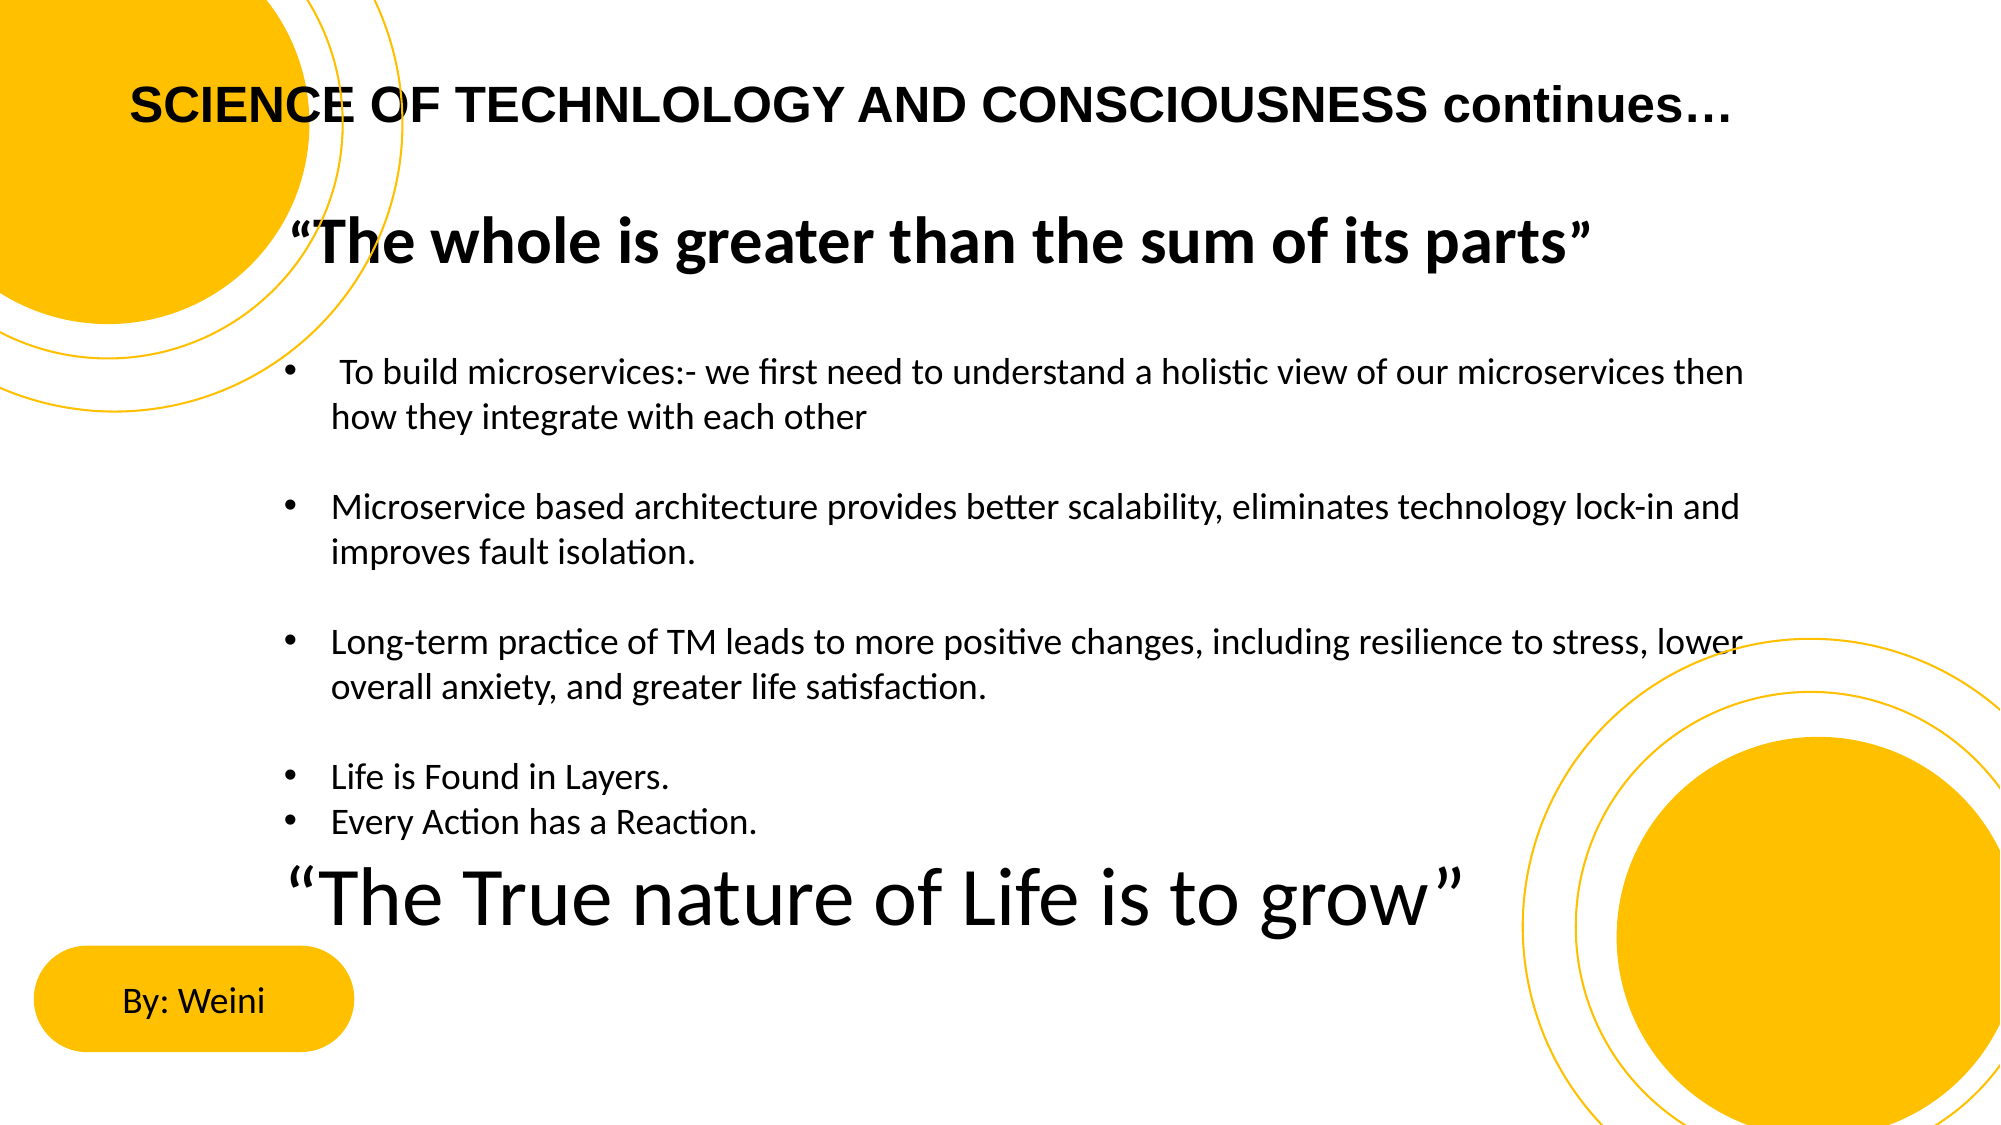

# SCIENCE OF TECHNLOLOGY AND CONSCIOUSNESS continues…

      “The whole is greater than the sum of its parts”

 To build microservices:- we first need to understand a holistic view of our microservices then how they integrate with each other

Microservice based architecture provides better scalability, eliminates technology lock-in and improves fault isolation.

Long-term practice of TM leads to more positive changes, including resilience to stress, lower overall anxiety, and greater life satisfaction.

Life is Found in Layers.
Every Action has a Reaction.
“The True nature of Life is to grow”

By: Weini